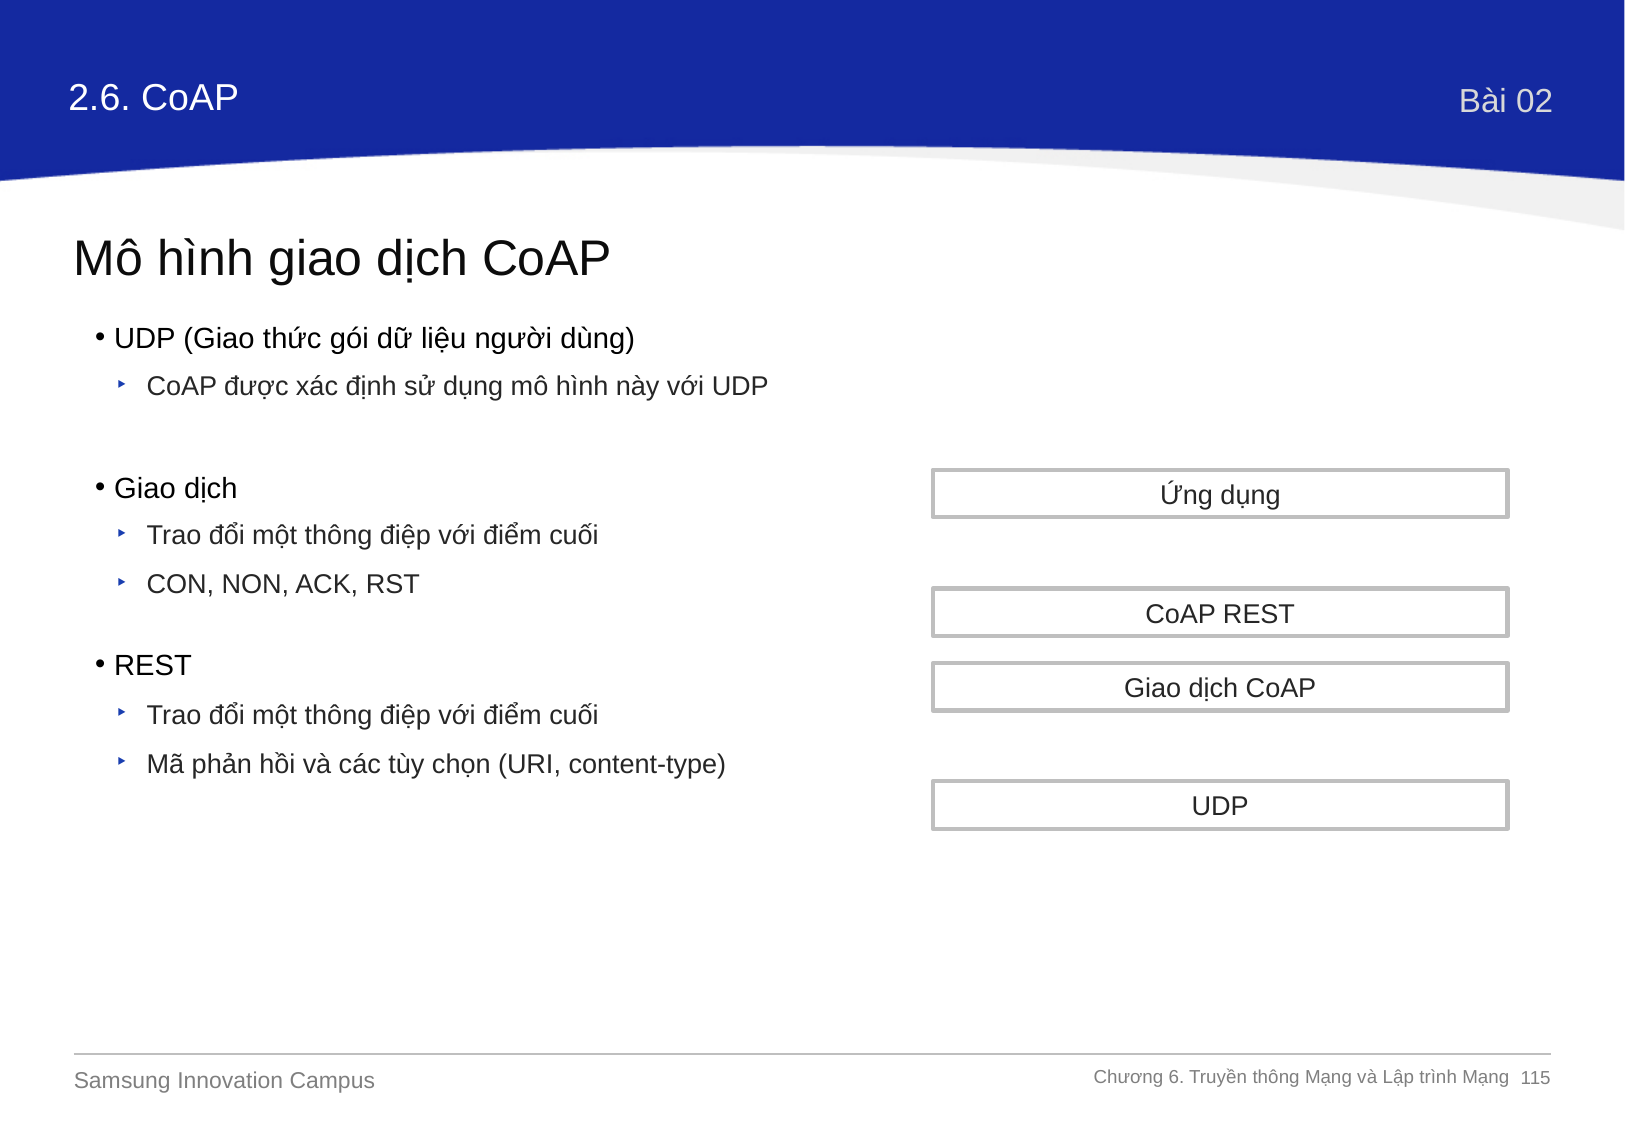

2.6. CoAP
Bài 02
Mô hình giao dịch CoAP
UDP (Giao thức gói dữ liệu người dùng)
CoAP được xác định sử dụng mô hình này với UDP
Giao dịch
Ứng dụng
CoAP REST
Giao dịch CoAP
UDP
Trao đổi một thông điệp với điểm cuối
CON, NON, ACK, RST
REST
Trao đổi một thông điệp với điểm cuối
Mã phản hồi và các tùy chọn (URI, content-type)